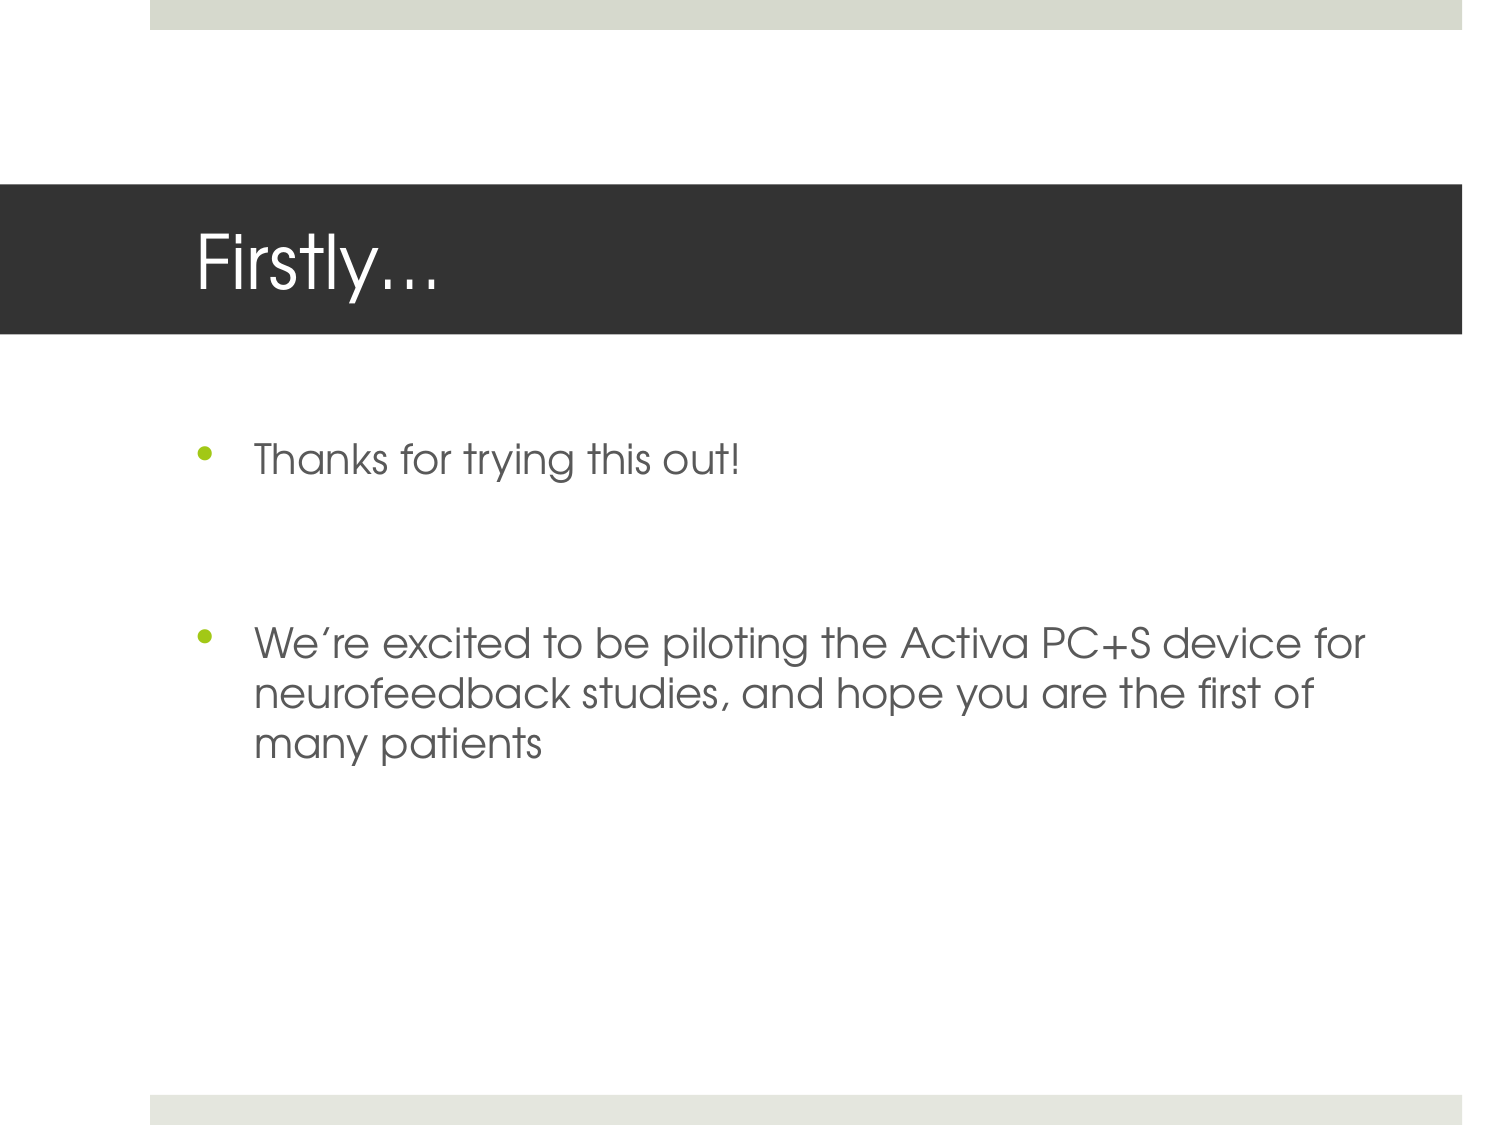

# Firstly…
Thanks for trying this out!

We’re excited to be piloting the Activa PC+S device for neurofeedback studies, and hope you are the first of many patients